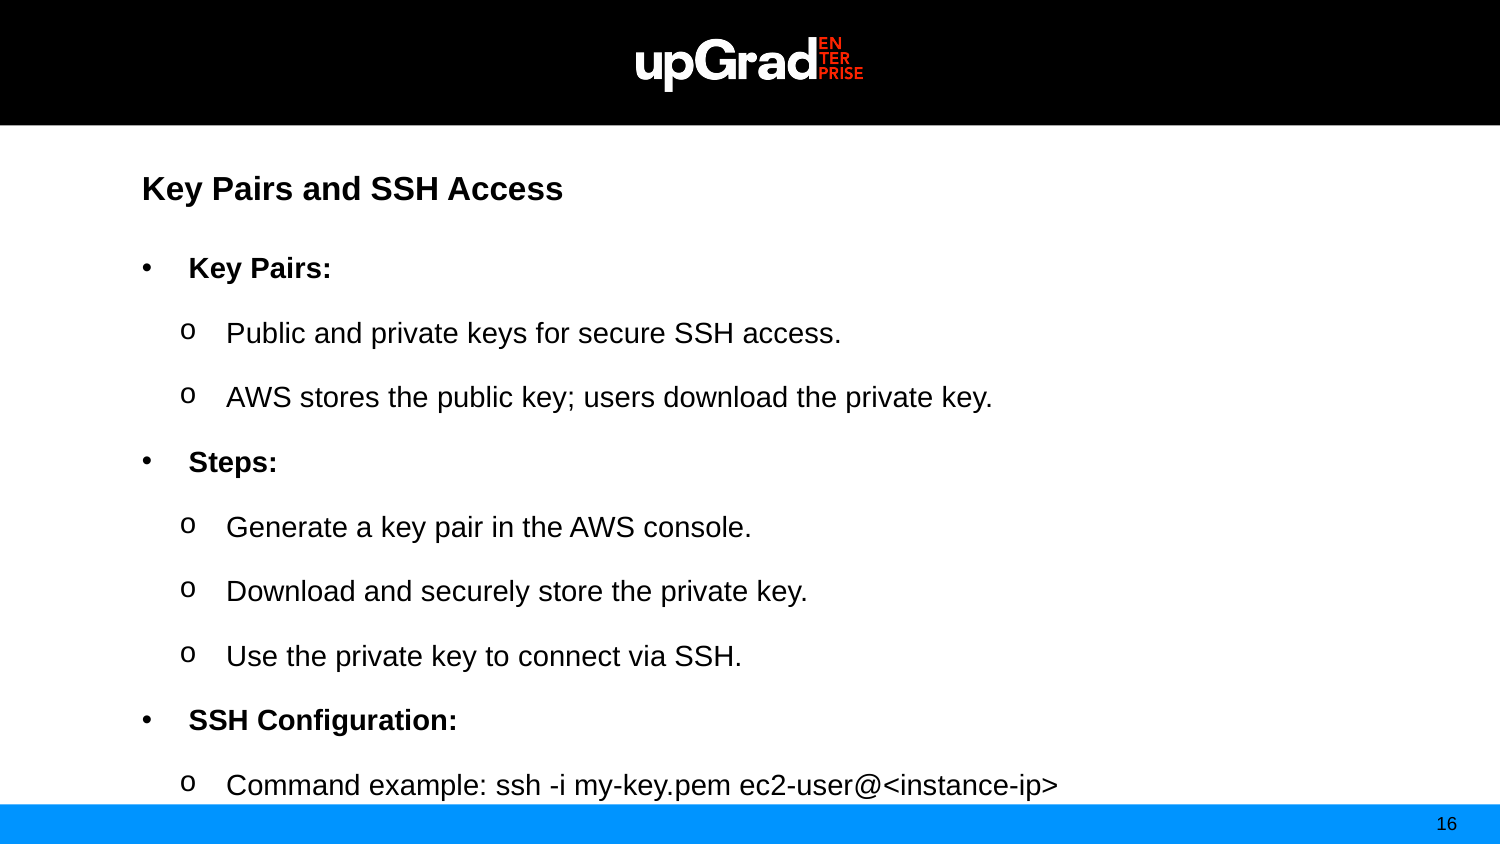

Key Pairs and SSH Access
Key Pairs:
Public and private keys for secure SSH access.
AWS stores the public key; users download the private key.
Steps:
Generate a key pair in the AWS console.
Download and securely store the private key.
Use the private key to connect via SSH.
SSH Configuration:
Command example: ssh -i my-key.pem ec2-user@<instance-ip>
16